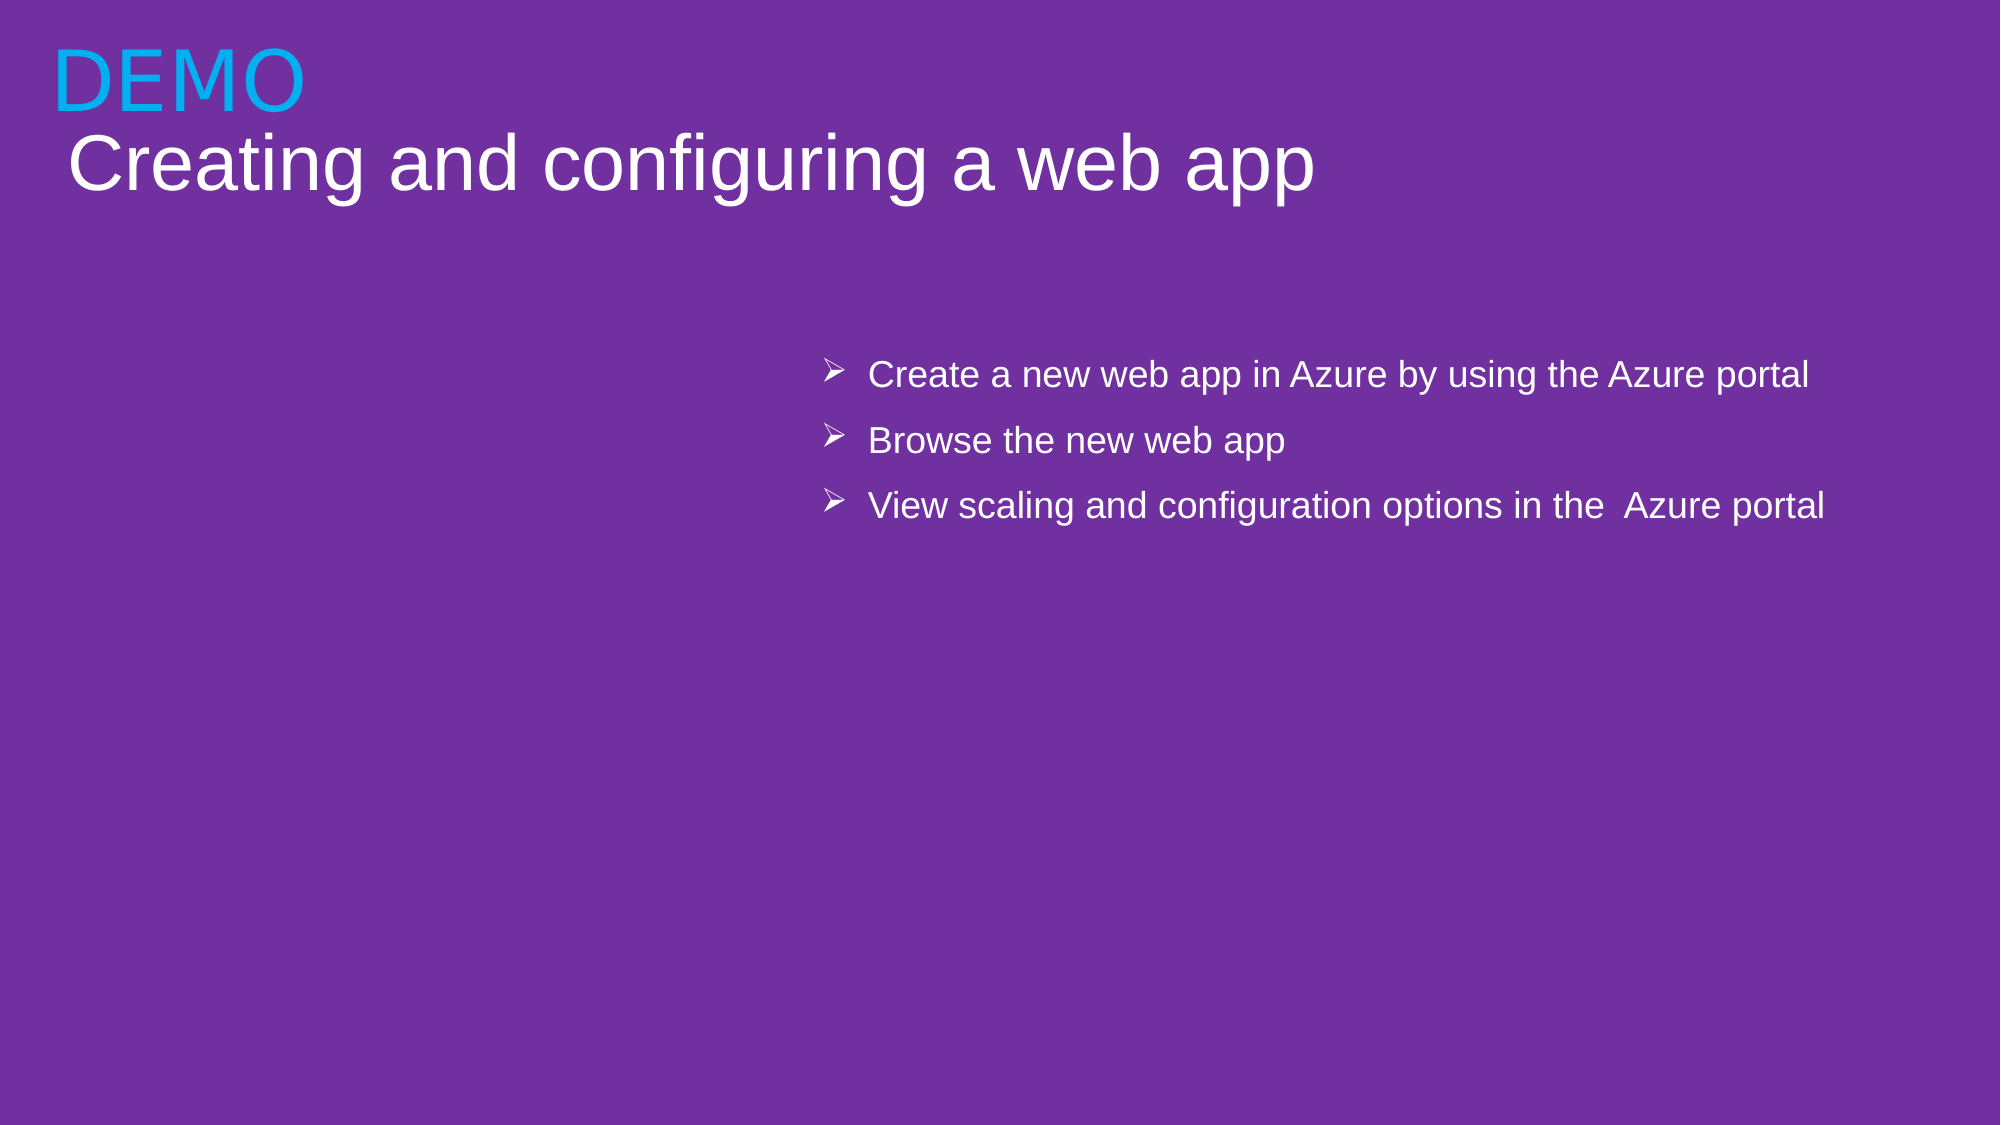

# Creating and configuring a web app
Create a new web app in Azure by using the Azure portal
Browse the new web app
View scaling and configuration options in the  Azure portal